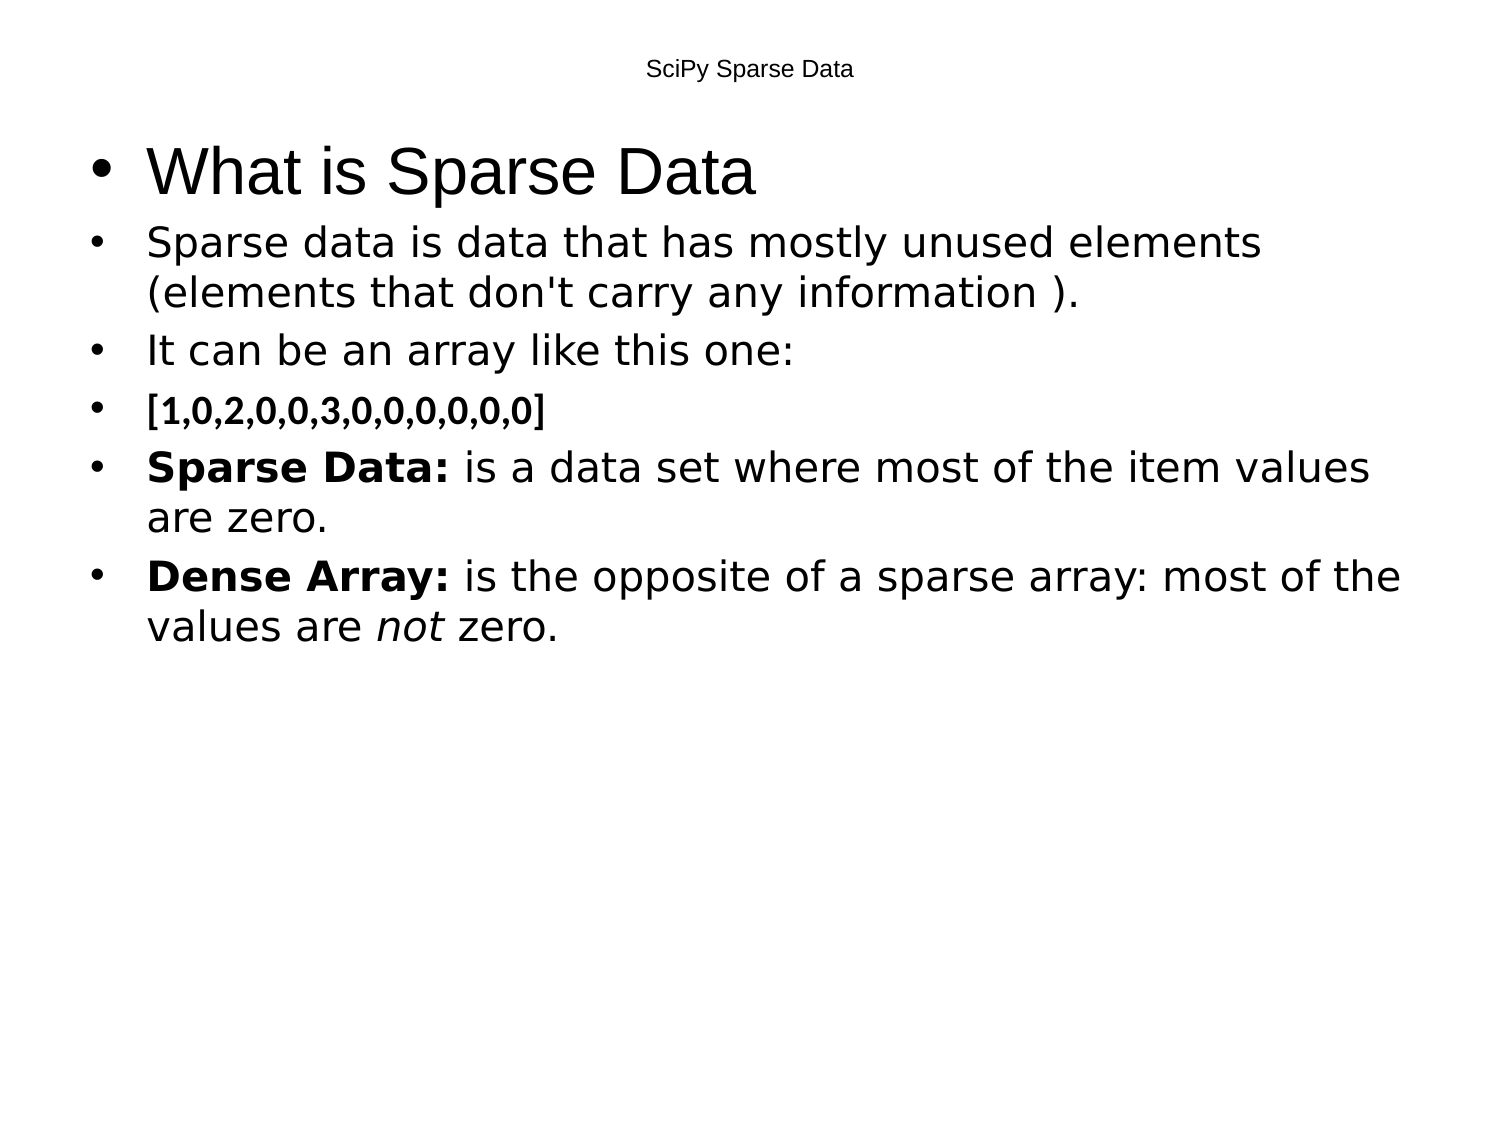

# SciPy Sparse Data
What is Sparse Data
Sparse data is data that has mostly unused elements (elements that don't carry any information ).
It can be an array like this one:
[1,0,2,0,0,3,0,0,0,0,0,0]
Sparse Data: is a data set where most of the item values are zero.
Dense Array: is the opposite of a sparse array: most of the values are not zero.